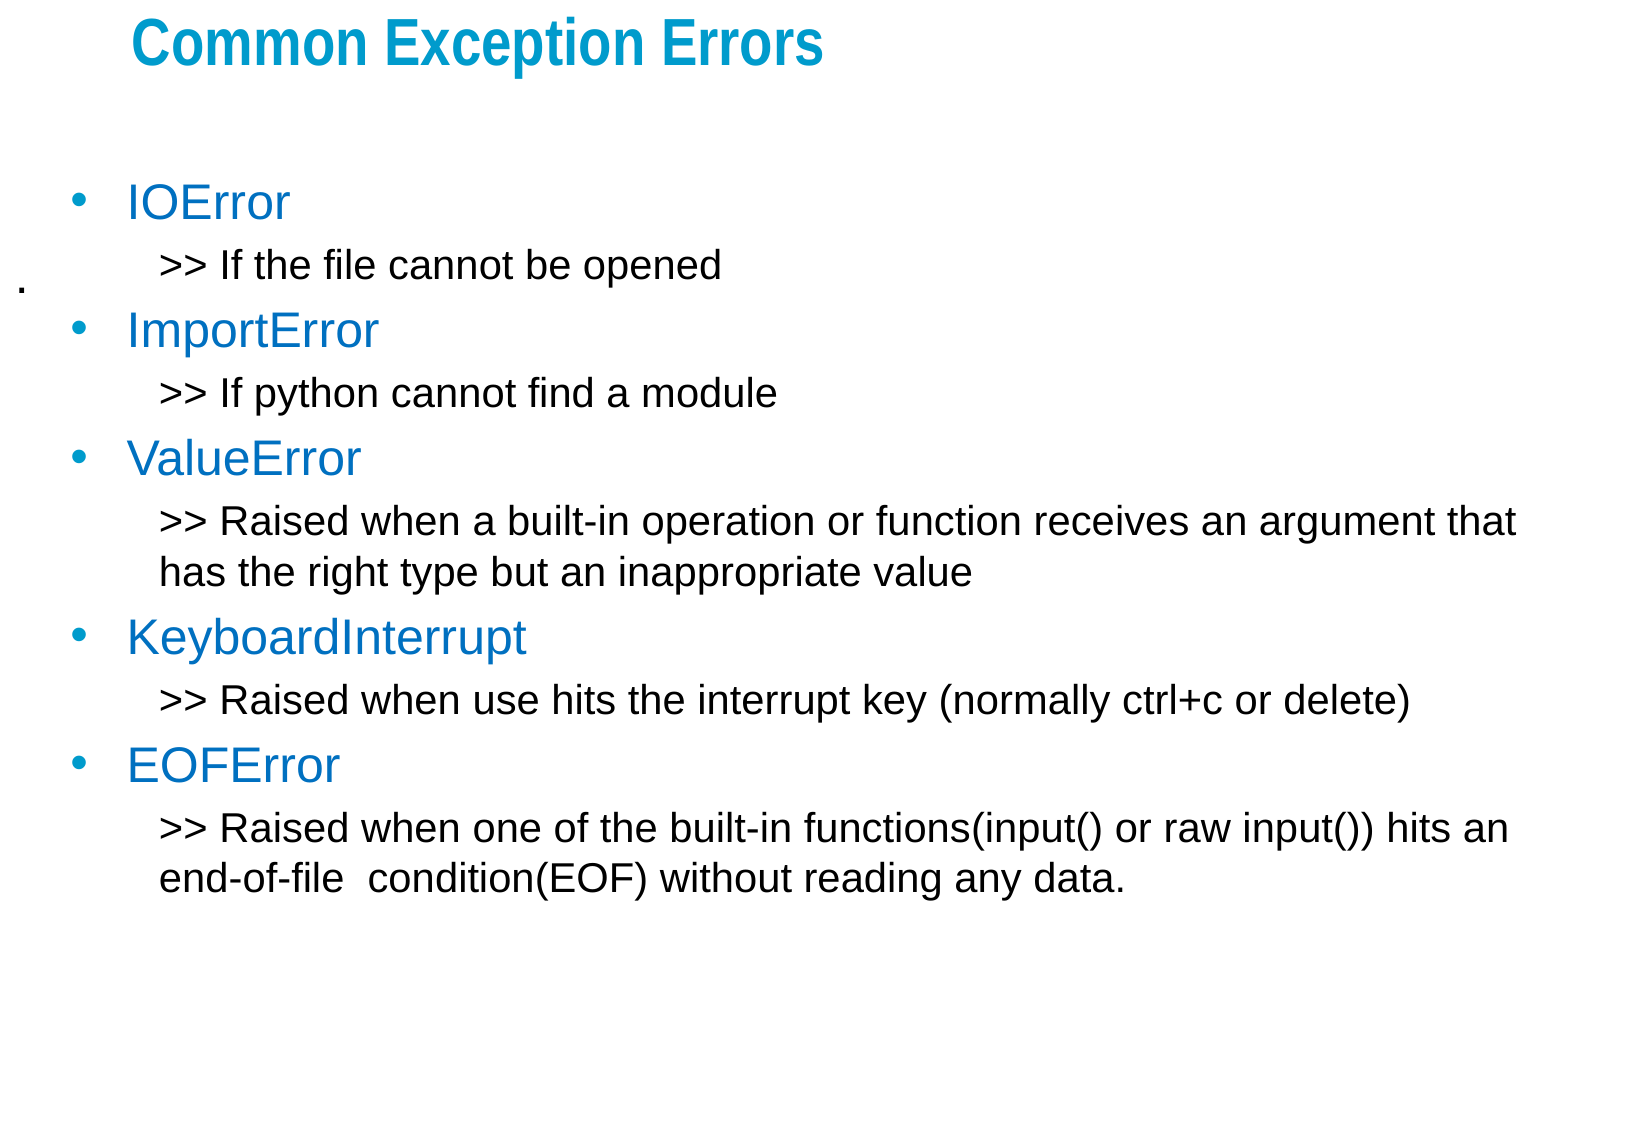

# Common Exception Errors
IOError
>> If the file cannot be opened
ImportError
>> If python cannot find a module
ValueError
>> Raised when a built-in operation or function receives an argument that has the right type but an inappropriate value
KeyboardInterrupt
>> Raised when use hits the interrupt key (normally ctrl+c or delete)
EOFError
>> Raised when one of the built-in functions(input() or raw input()) hits an end-of-file  condition(EOF) without reading any data.

.